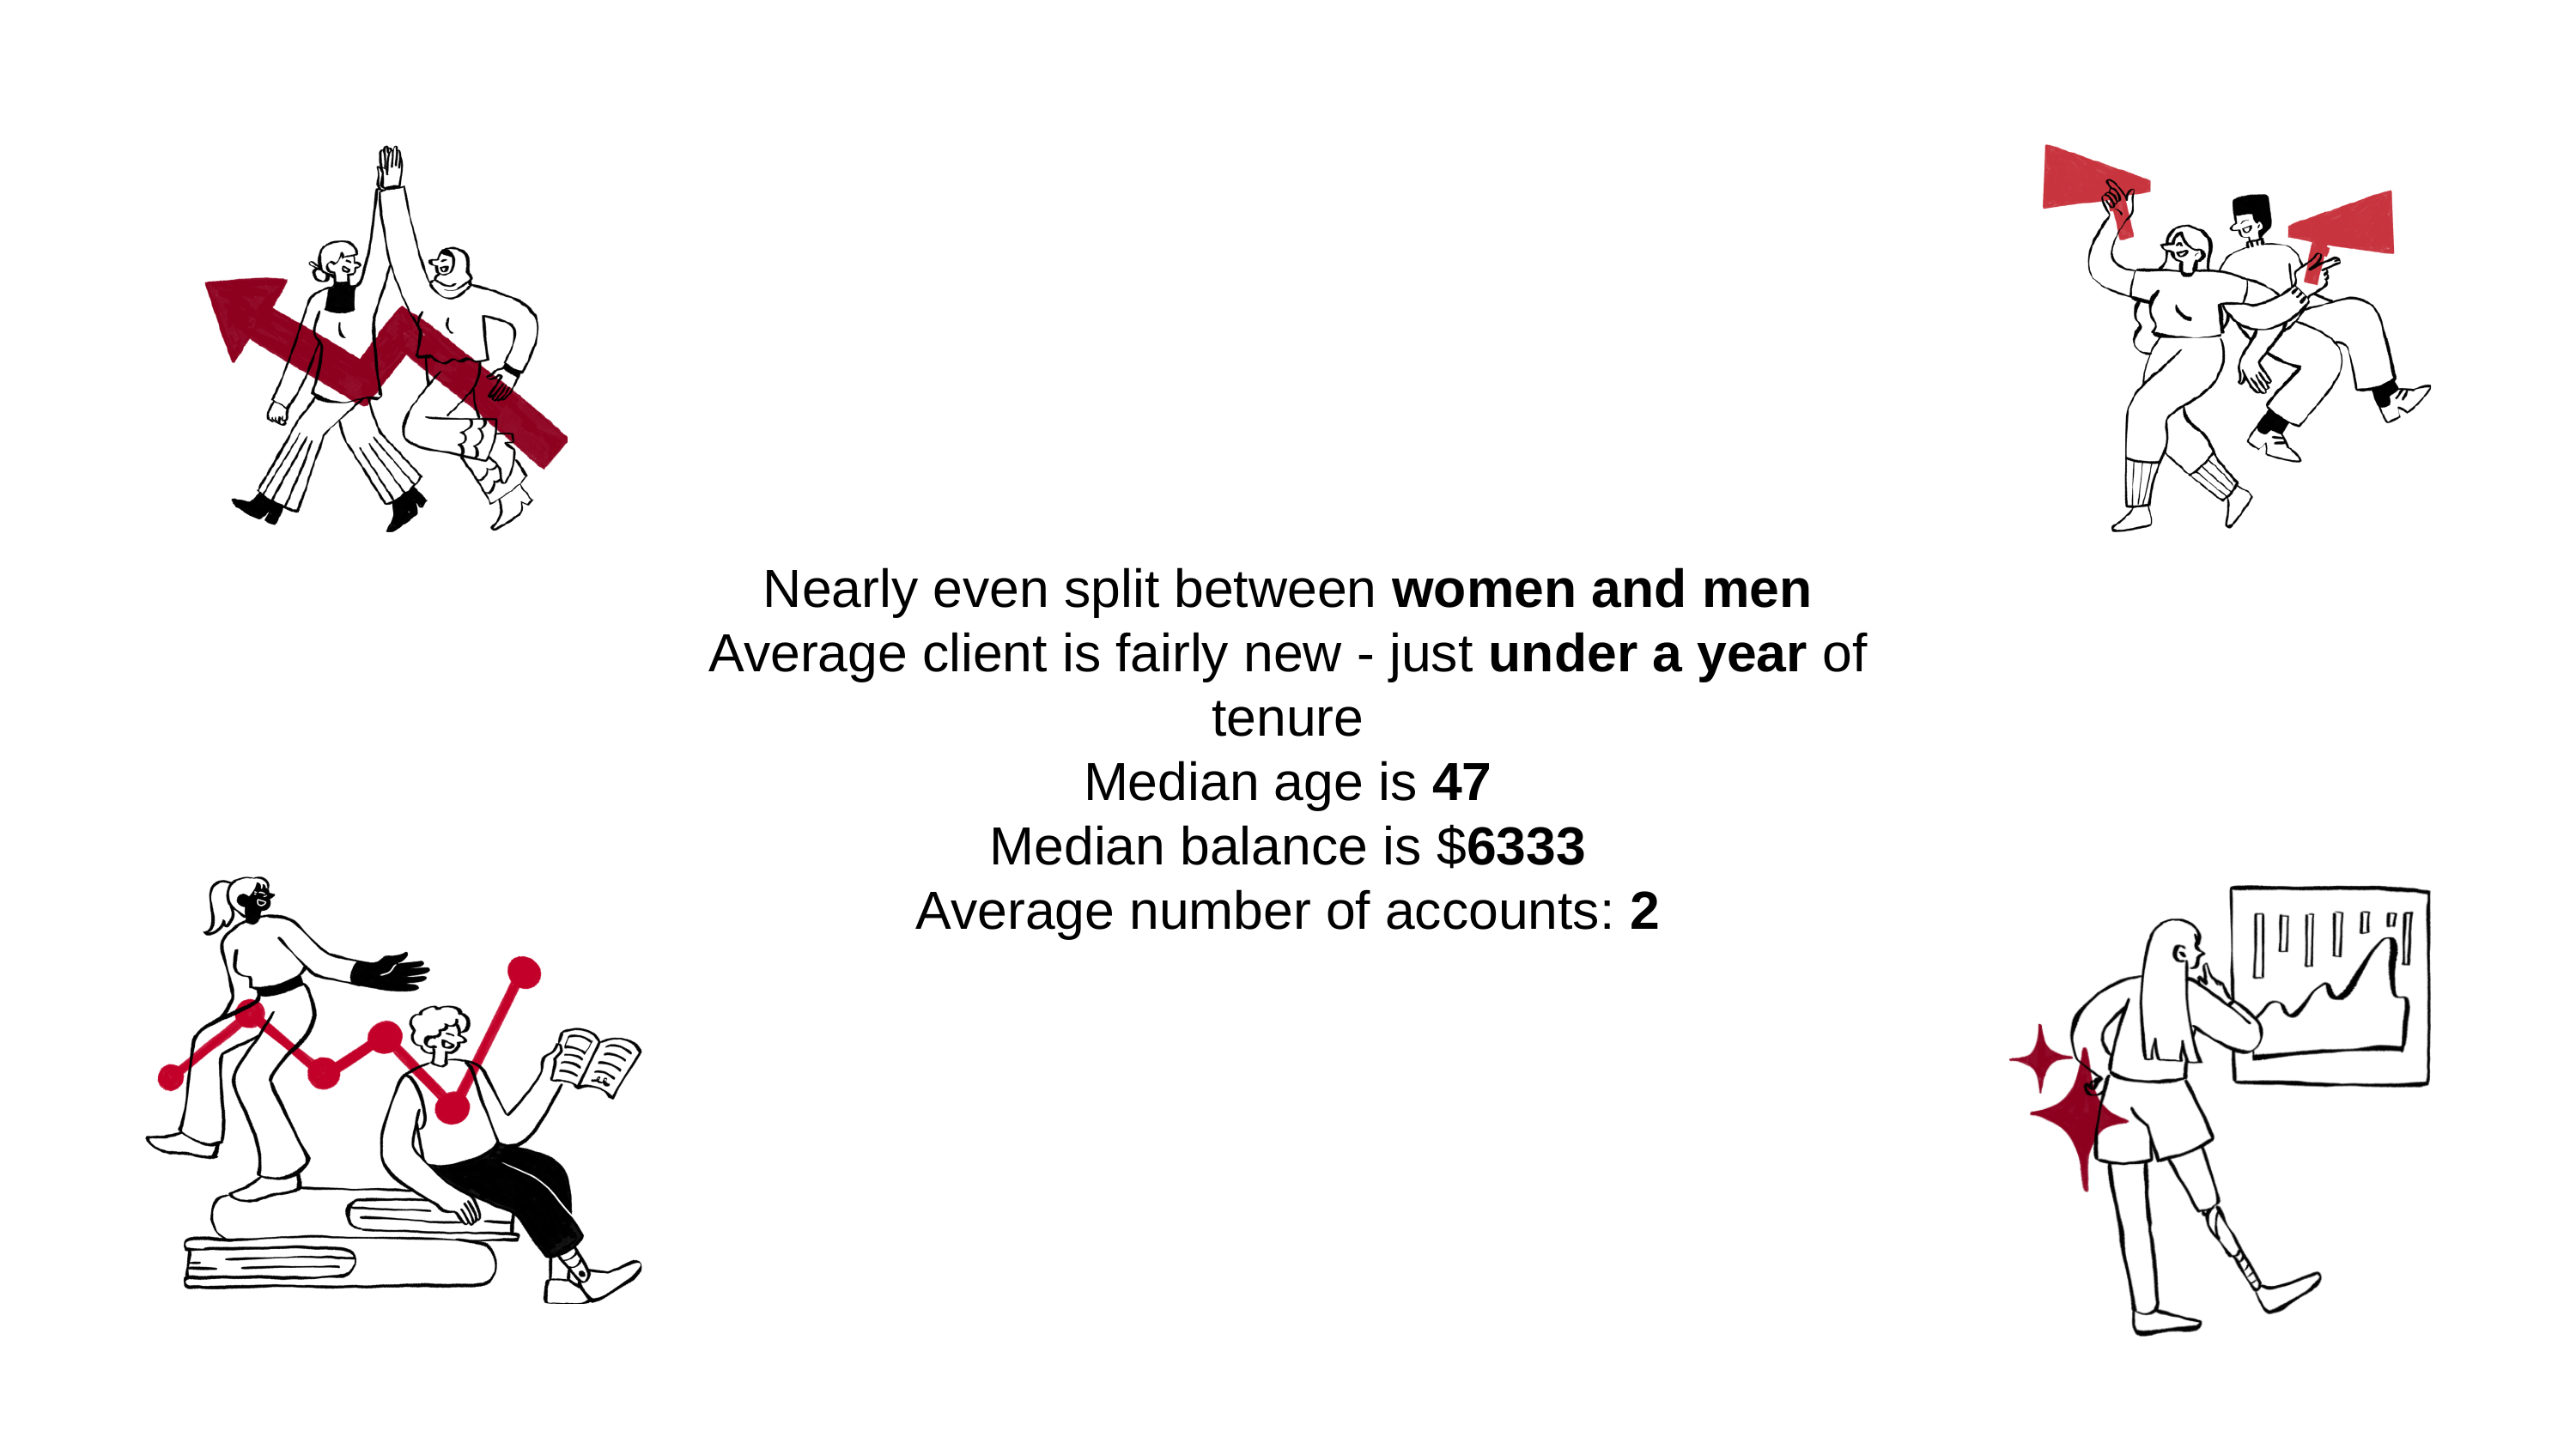

Nearly even split between women and men
Average client is fairly new - just under a year of tenure
Median age is 47
Median balance is $6333
Average number of accounts: 2